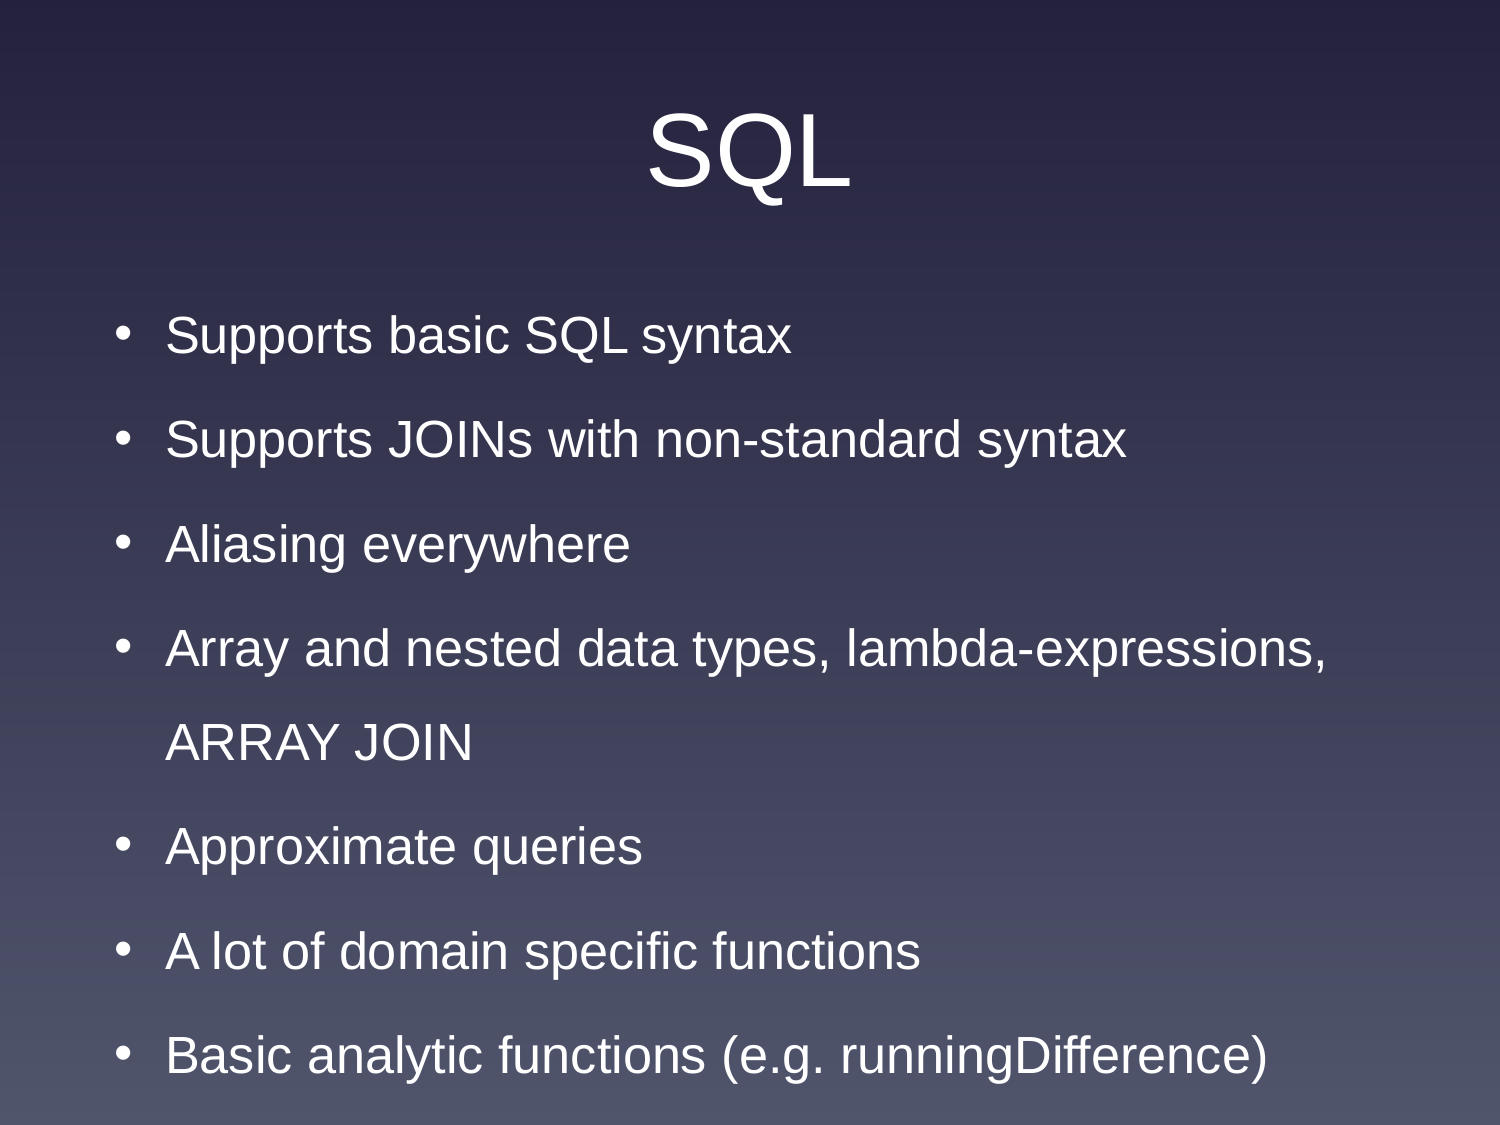

# SQL
Supports basic SQL syntax
Supports JOINs with non-standard syntax
Aliasing everywhere
Array and nested data types, lambda-expressions, ARRAY JOIN
Approximate queries
A lot of domain specific functions
Basic analytic functions (e.g. runningDifference)